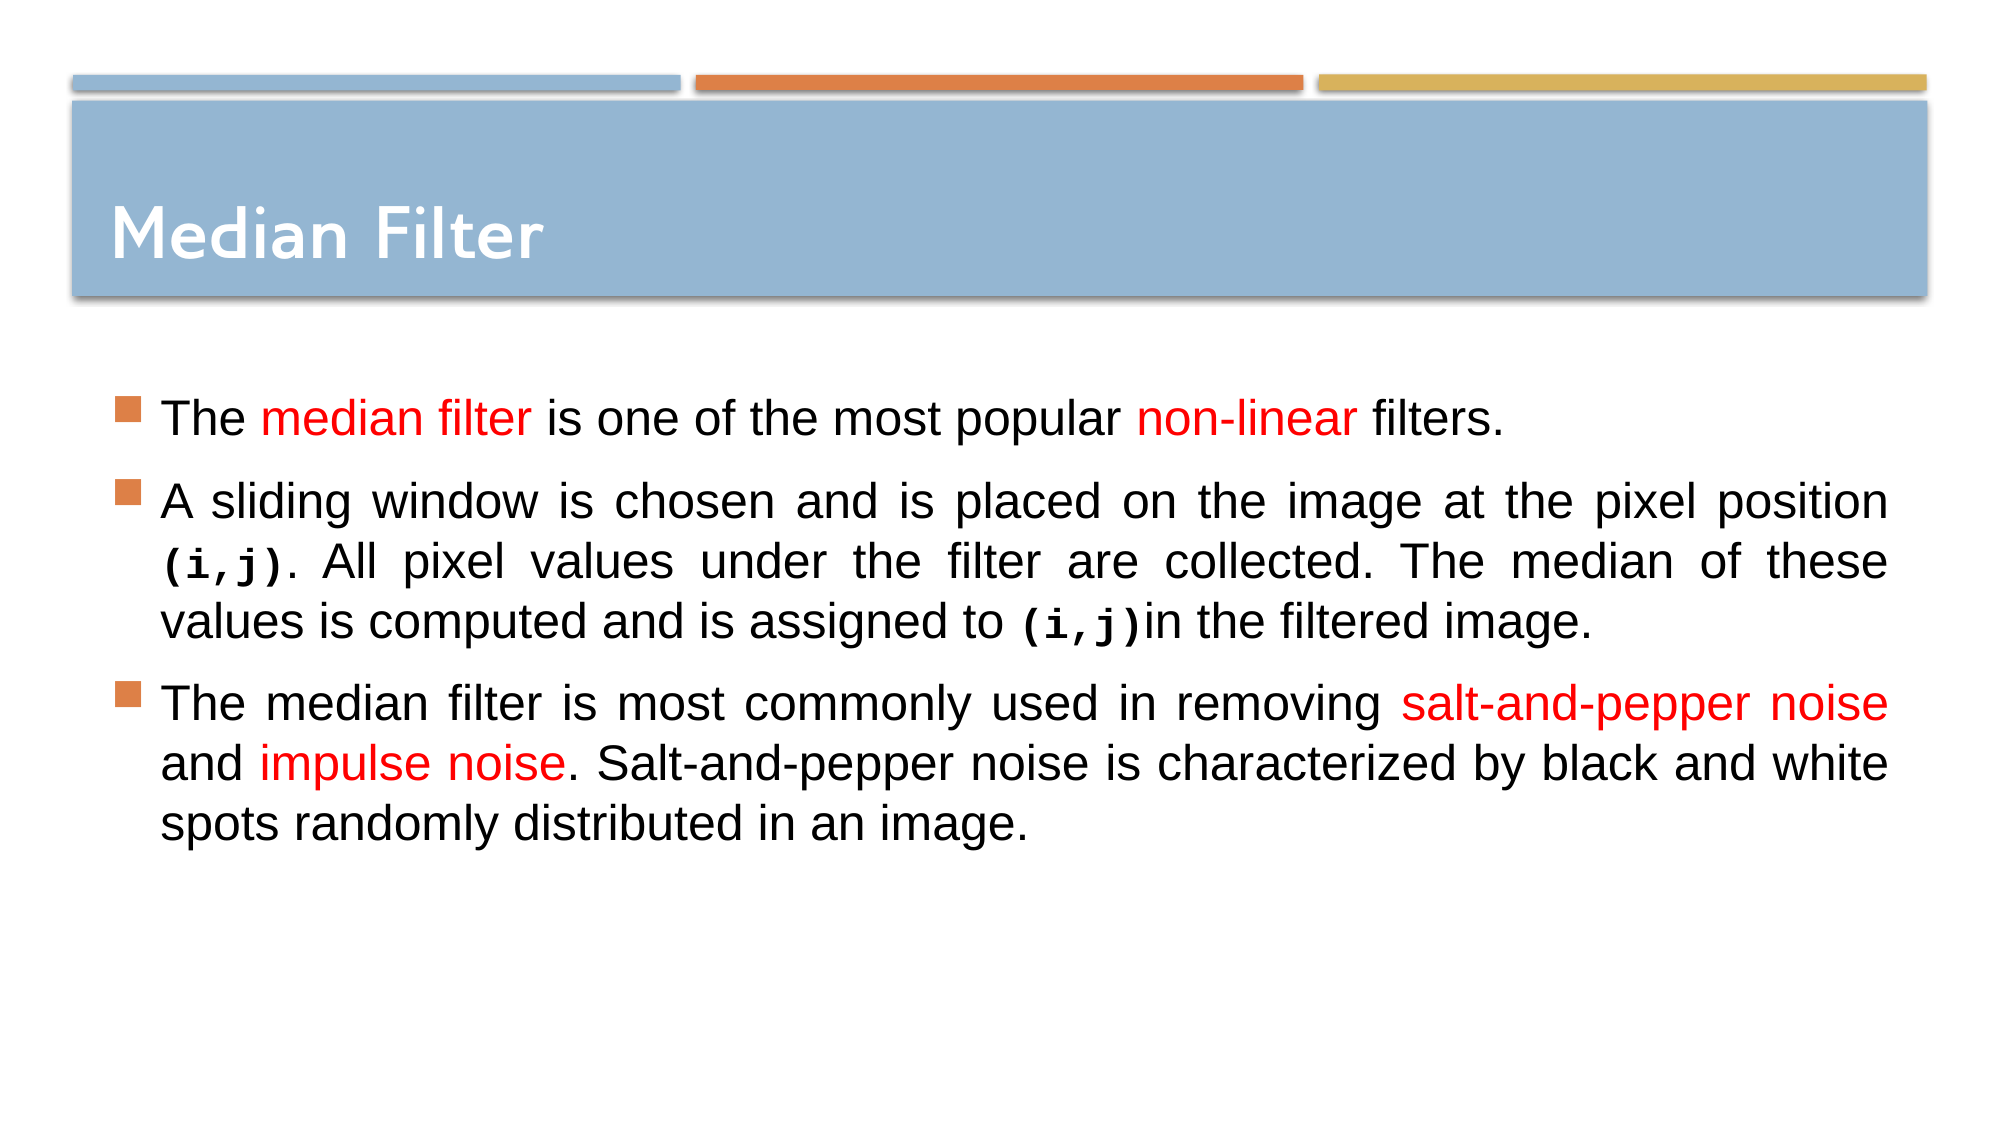

# Median Filter
The median filter is one of the most popular non-linear filters.
A sliding window is chosen and is placed on the image at the pixel position (i,j). All pixel values under the filter are collected. The median of these values is computed and is assigned to (i,j)in the filtered image.
The median filter is most commonly used in removing salt-and-pepper noise and impulse noise. Salt-and-pepper noise is characterized by black and white spots randomly distributed in an image.